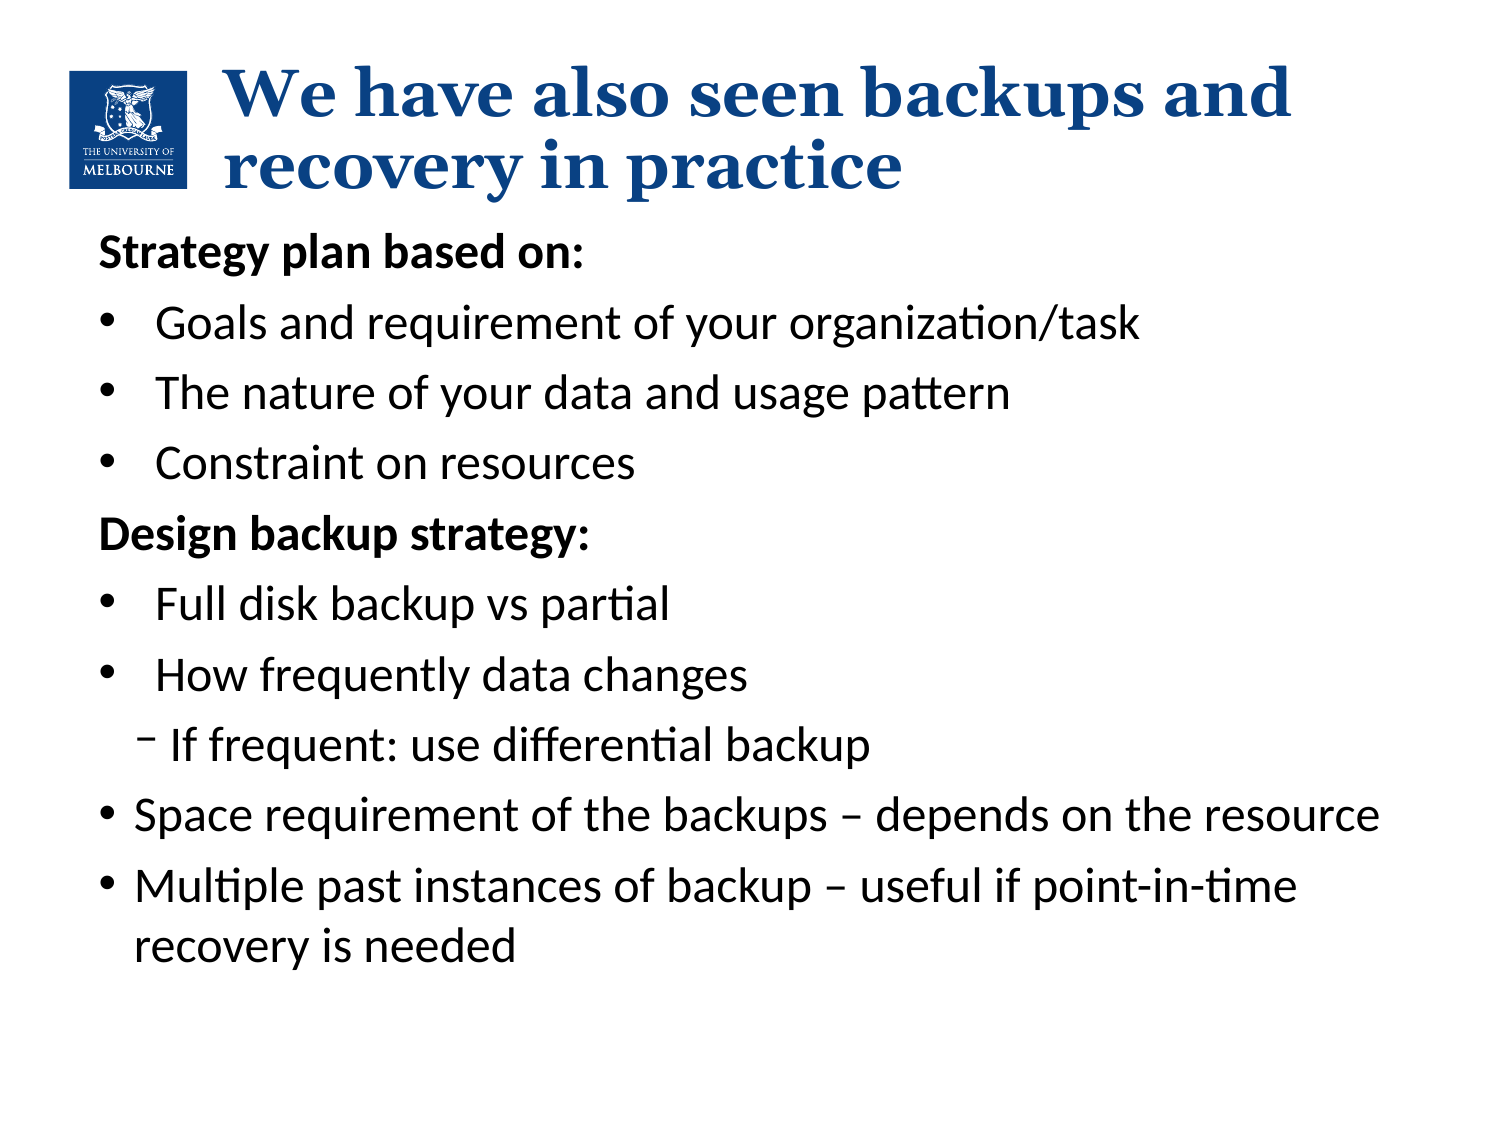

# We have also seen backups and recovery in practice
Strategy plan based on:
Goals and requirement of your organization/task
The nature of your data and usage pattern
Constraint on resources
Design backup strategy:
Full disk backup vs partial
How frequently data changes
If frequent: use differential backup
Space requirement of the backups – depends on the resource
Multiple past instances of backup – useful if point-in-time recovery is needed